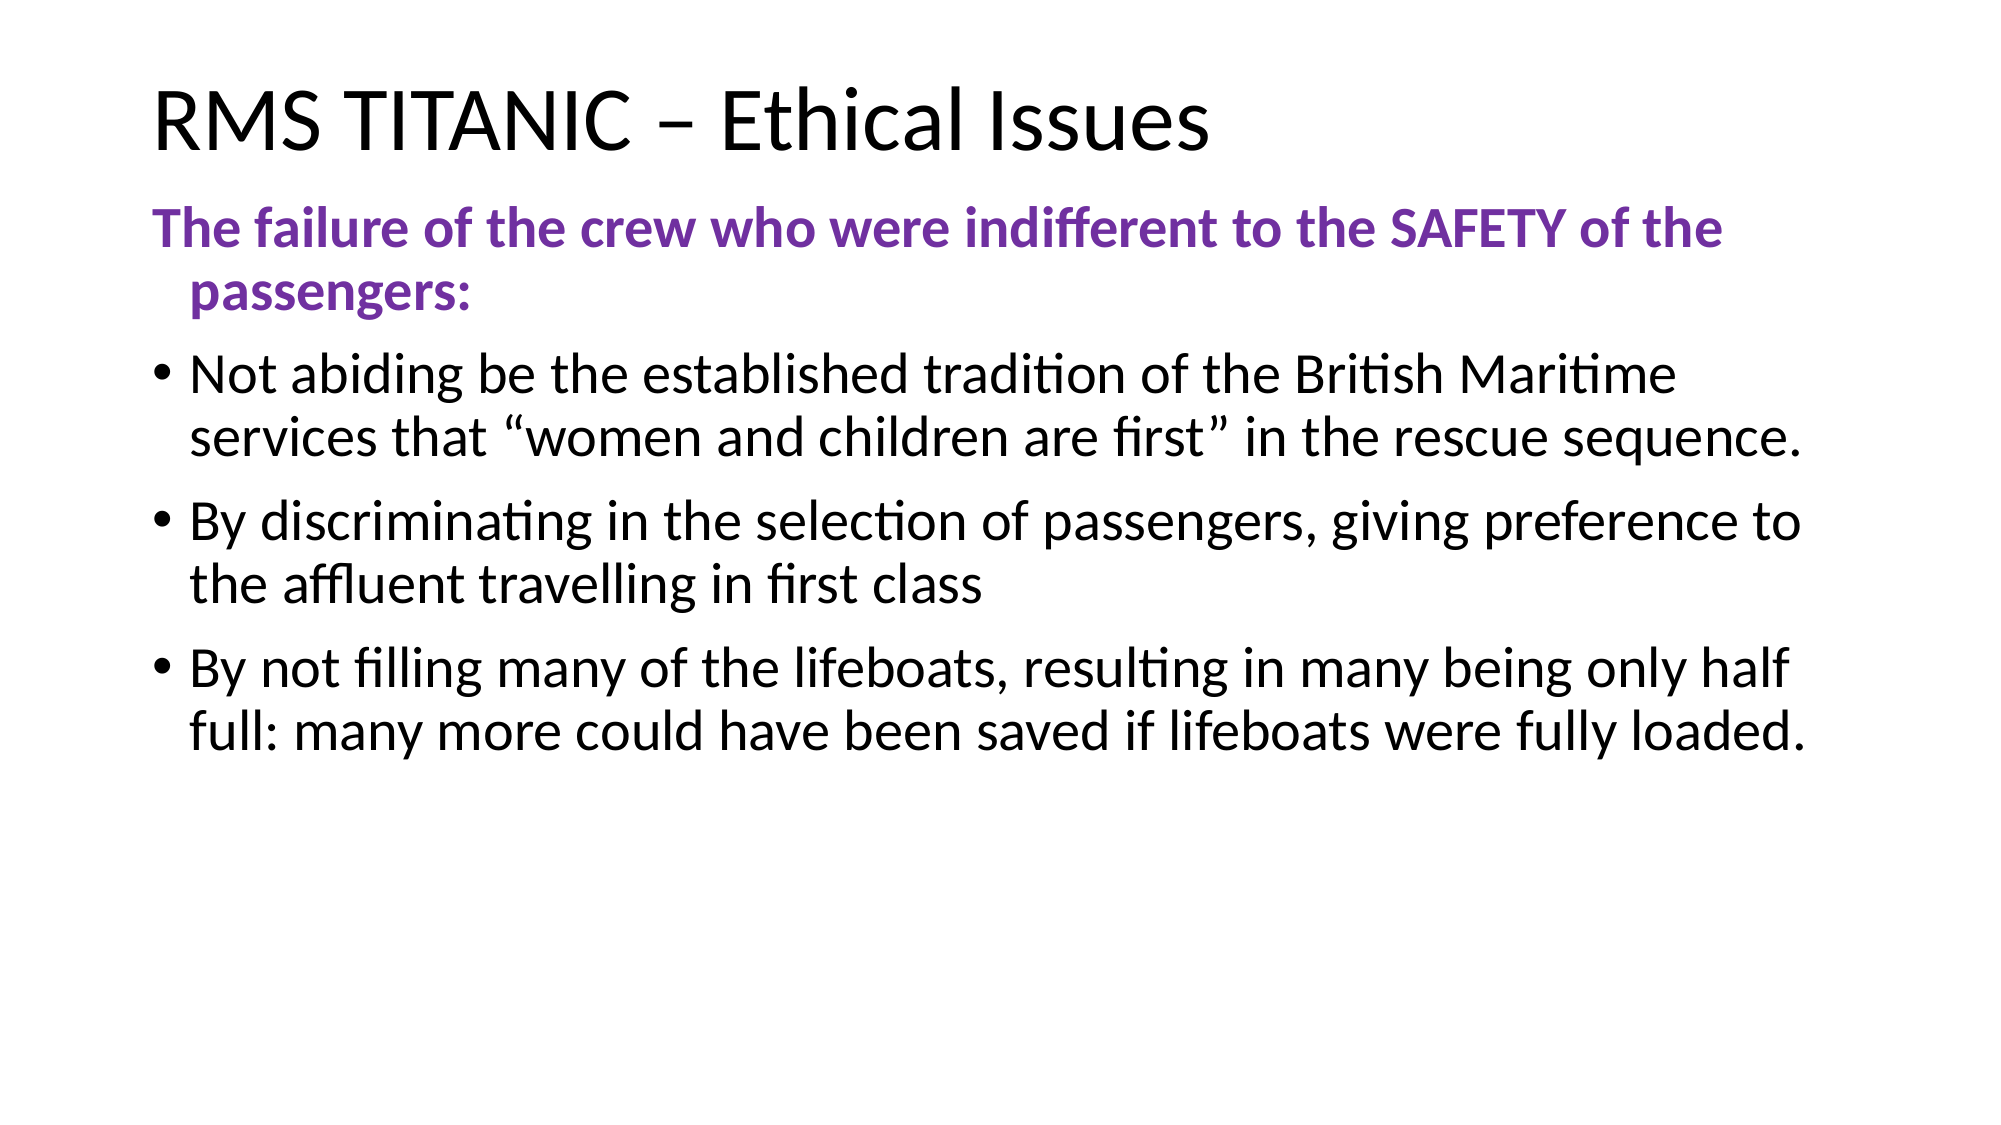

# RMS TITANIC – Ethical Issues
The failure of the crew who were indifferent to the SAFETY of the passengers:
Not abiding be the established tradition of the British Maritime services that “women and children are first” in the rescue sequence.
By discriminating in the selection of passengers, giving preference to the affluent travelling in first class
By not filling many of the lifeboats, resulting in many being only half full: many more could have been saved if lifeboats were fully loaded.